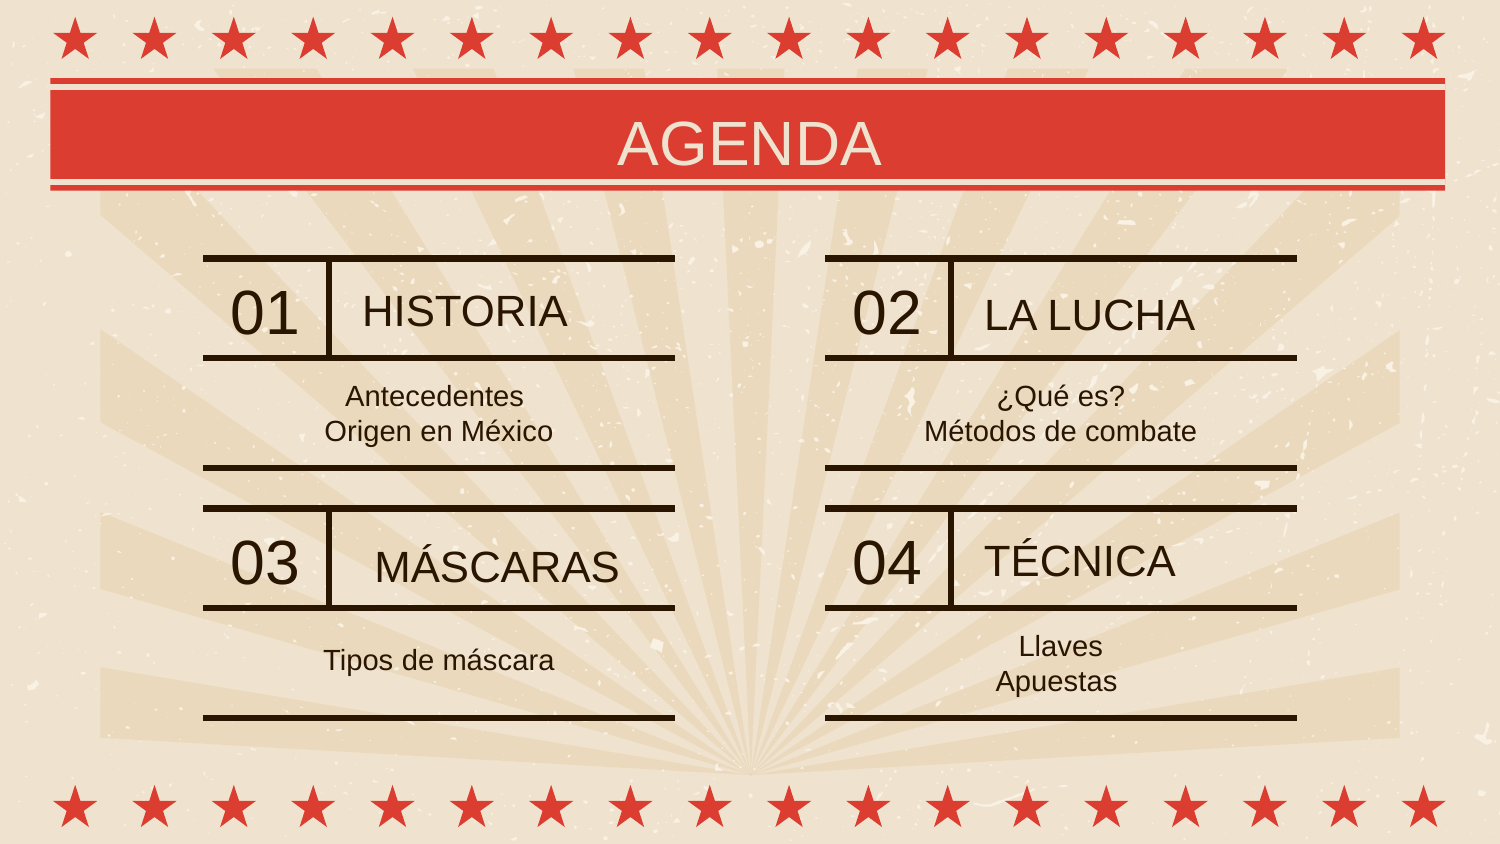

# AGENDA
HISTORIA
01
02
LA LUCHA
Antecedentes
Origen en México
¿Qué es?
Métodos de combate
TÉCNICA
03
04
MÁSCARAS
Llaves
Apuestas
Tipos de máscara